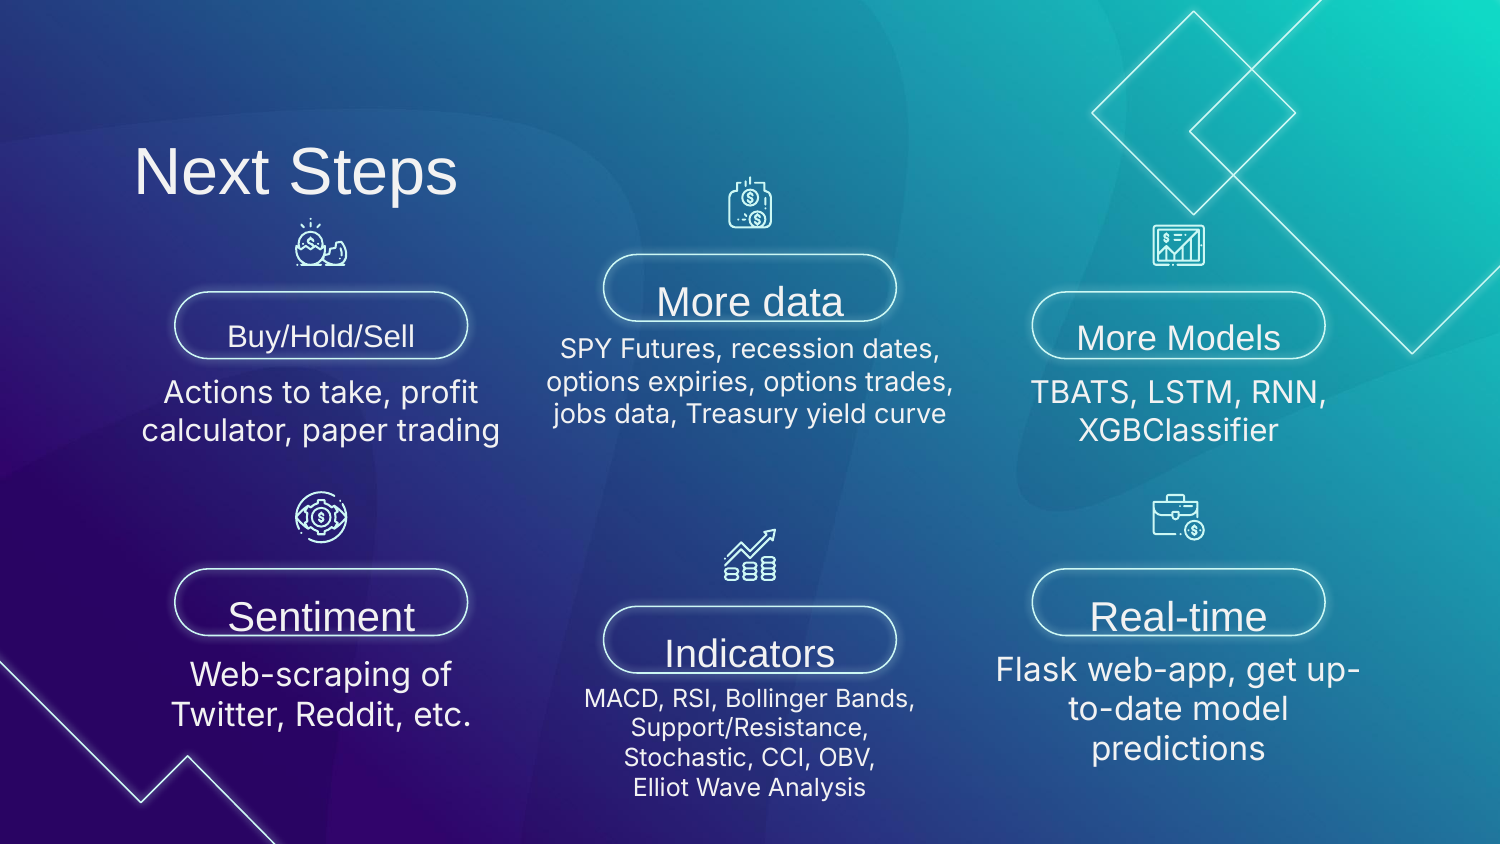

# Next Steps

More data

Buy/Hold/Sell
More Models
SPY Futures, recession dates,
options expiries, options trades,
jobs data, Treasury yield curve
Actions to take, profit calculator, paper trading
TBATS, LSTM, RNN, XGBClassifier

Sentiment
Real-time

Indicators
Web-scraping of Twitter, Reddit, etc.
Flask web-app, get up-to-date model predictions
MACD, RSI, Bollinger Bands, Support/Resistance, Stochastic, CCI, OBV,
Elliot Wave Analysis